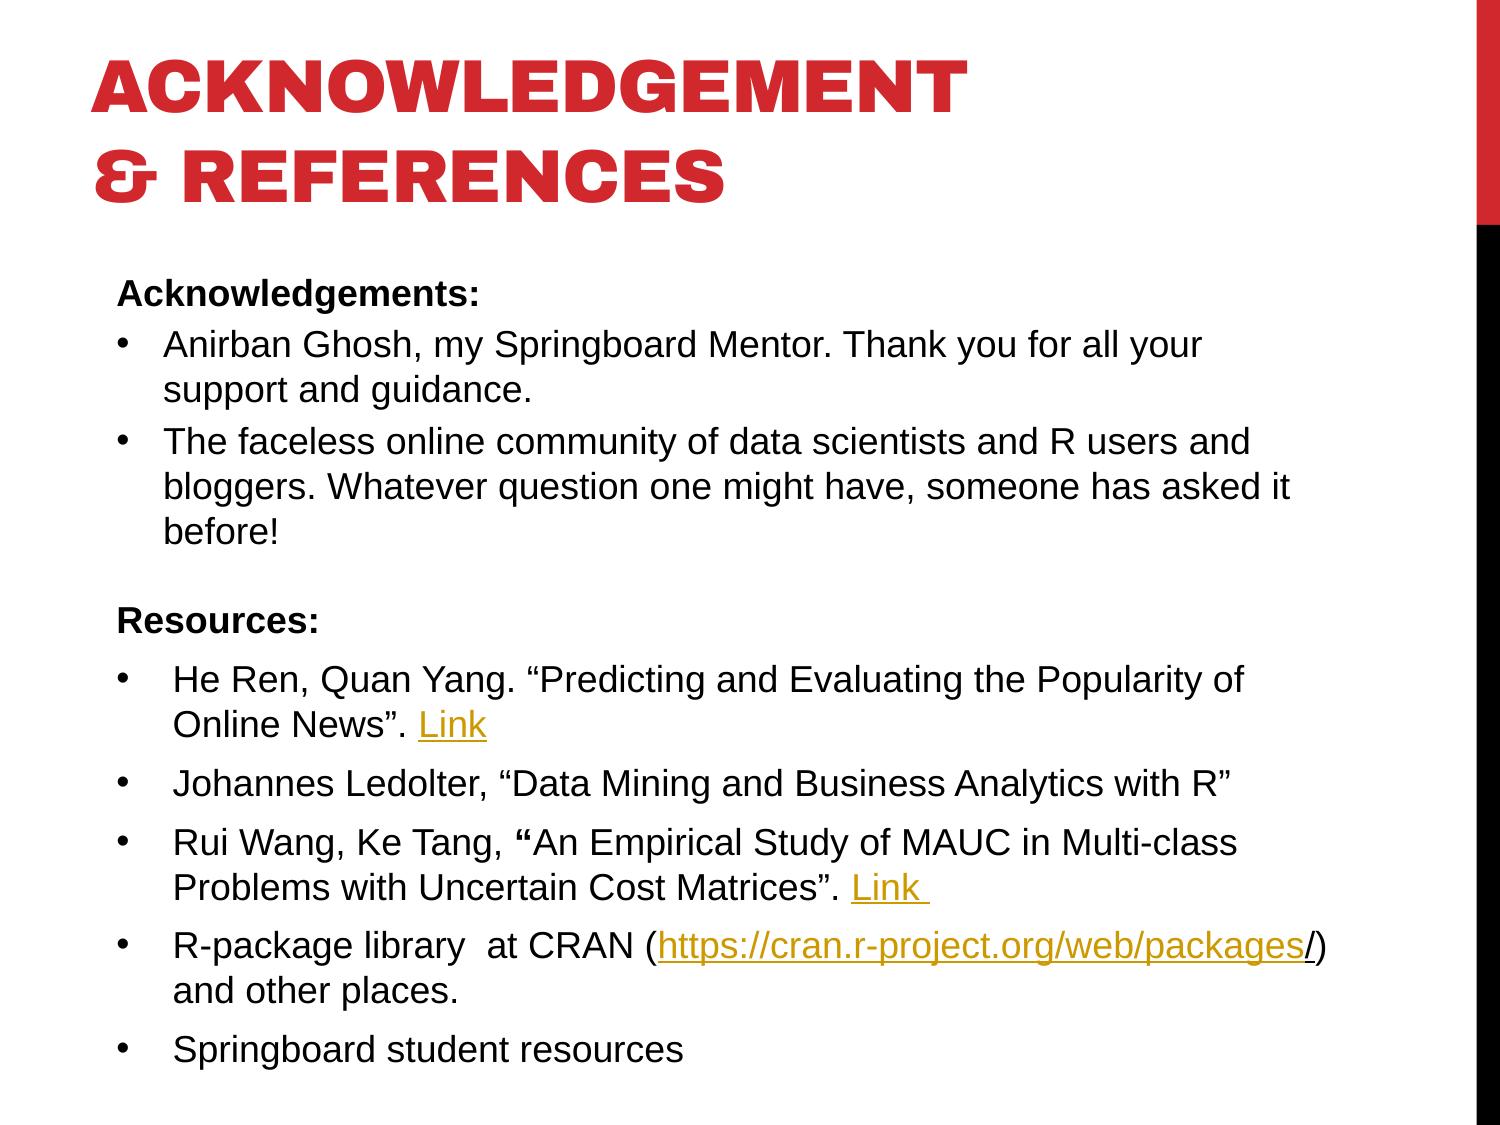

# Acknowledgement & References
Acknowledgements:
Anirban Ghosh, my Springboard Mentor. Thank you for all your support and guidance.
The faceless online community of data scientists and R users and bloggers. Whatever question one might have, someone has asked it before!
Resources:
He Ren, Quan Yang. “Predicting and Evaluating the Popularity of Online News”. Link
Johannes Ledolter, “Data Mining and Business Analytics with R”
Rui Wang, Ke Tang, “An Empirical Study of MAUC in Multi-class Problems with Uncertain Cost Matrices”. Link
R-package library  at CRAN (https://cran.r-project.org/web/packages/) and other places.
Springboard student resources